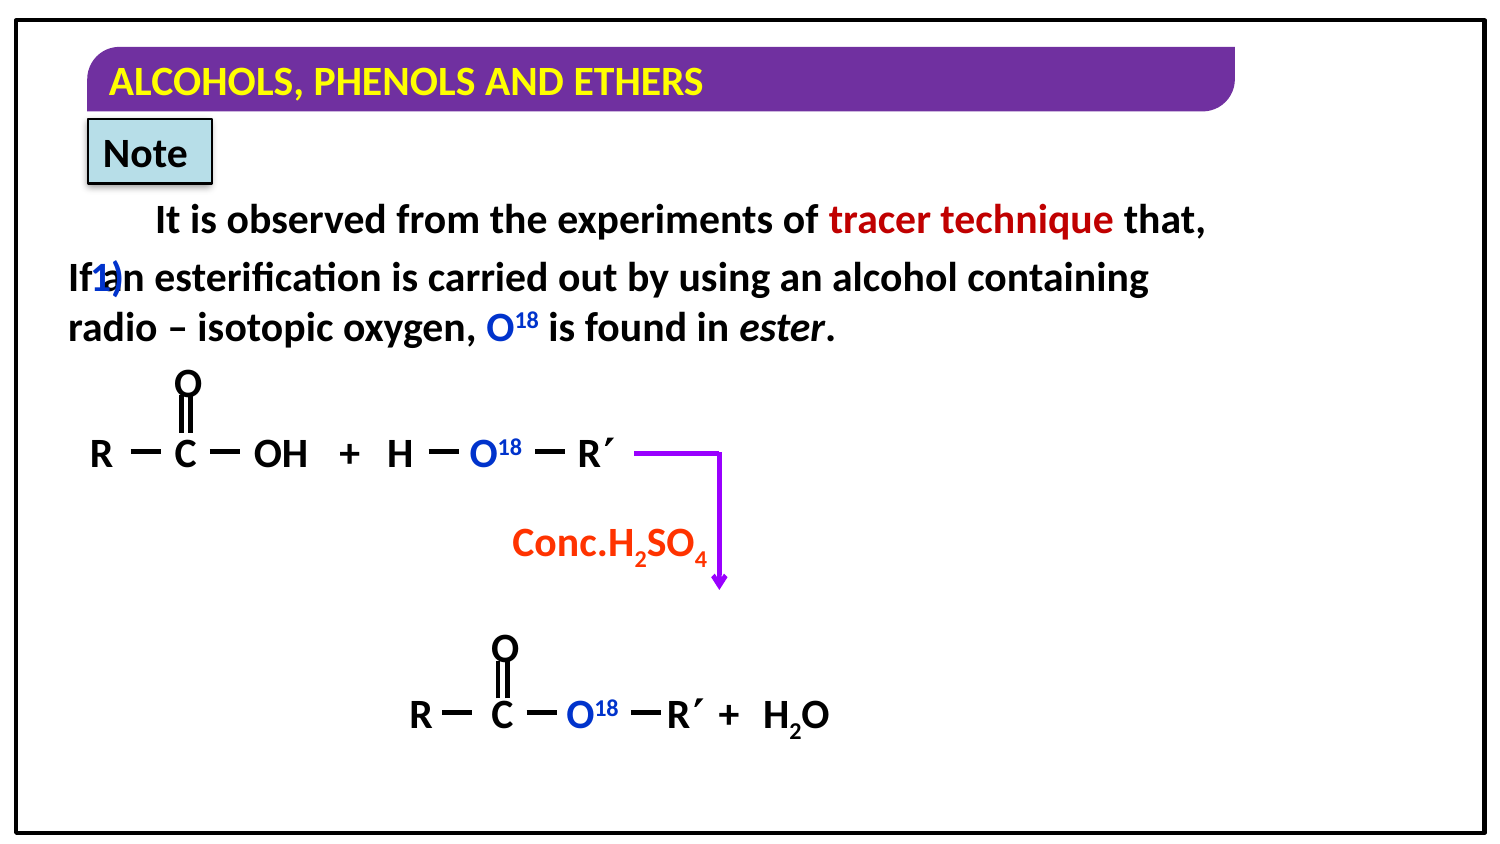

Note
It is observed from the experiments of tracer technique that,
1)
If an esterification is carried out by using an alcohol containing
radio – isotopic oxygen, O18 is found in ester.
O
R
C
OH
+
H
O18
R′
Conc.H2SO4
O
R
C
O18
R′
+
H2O